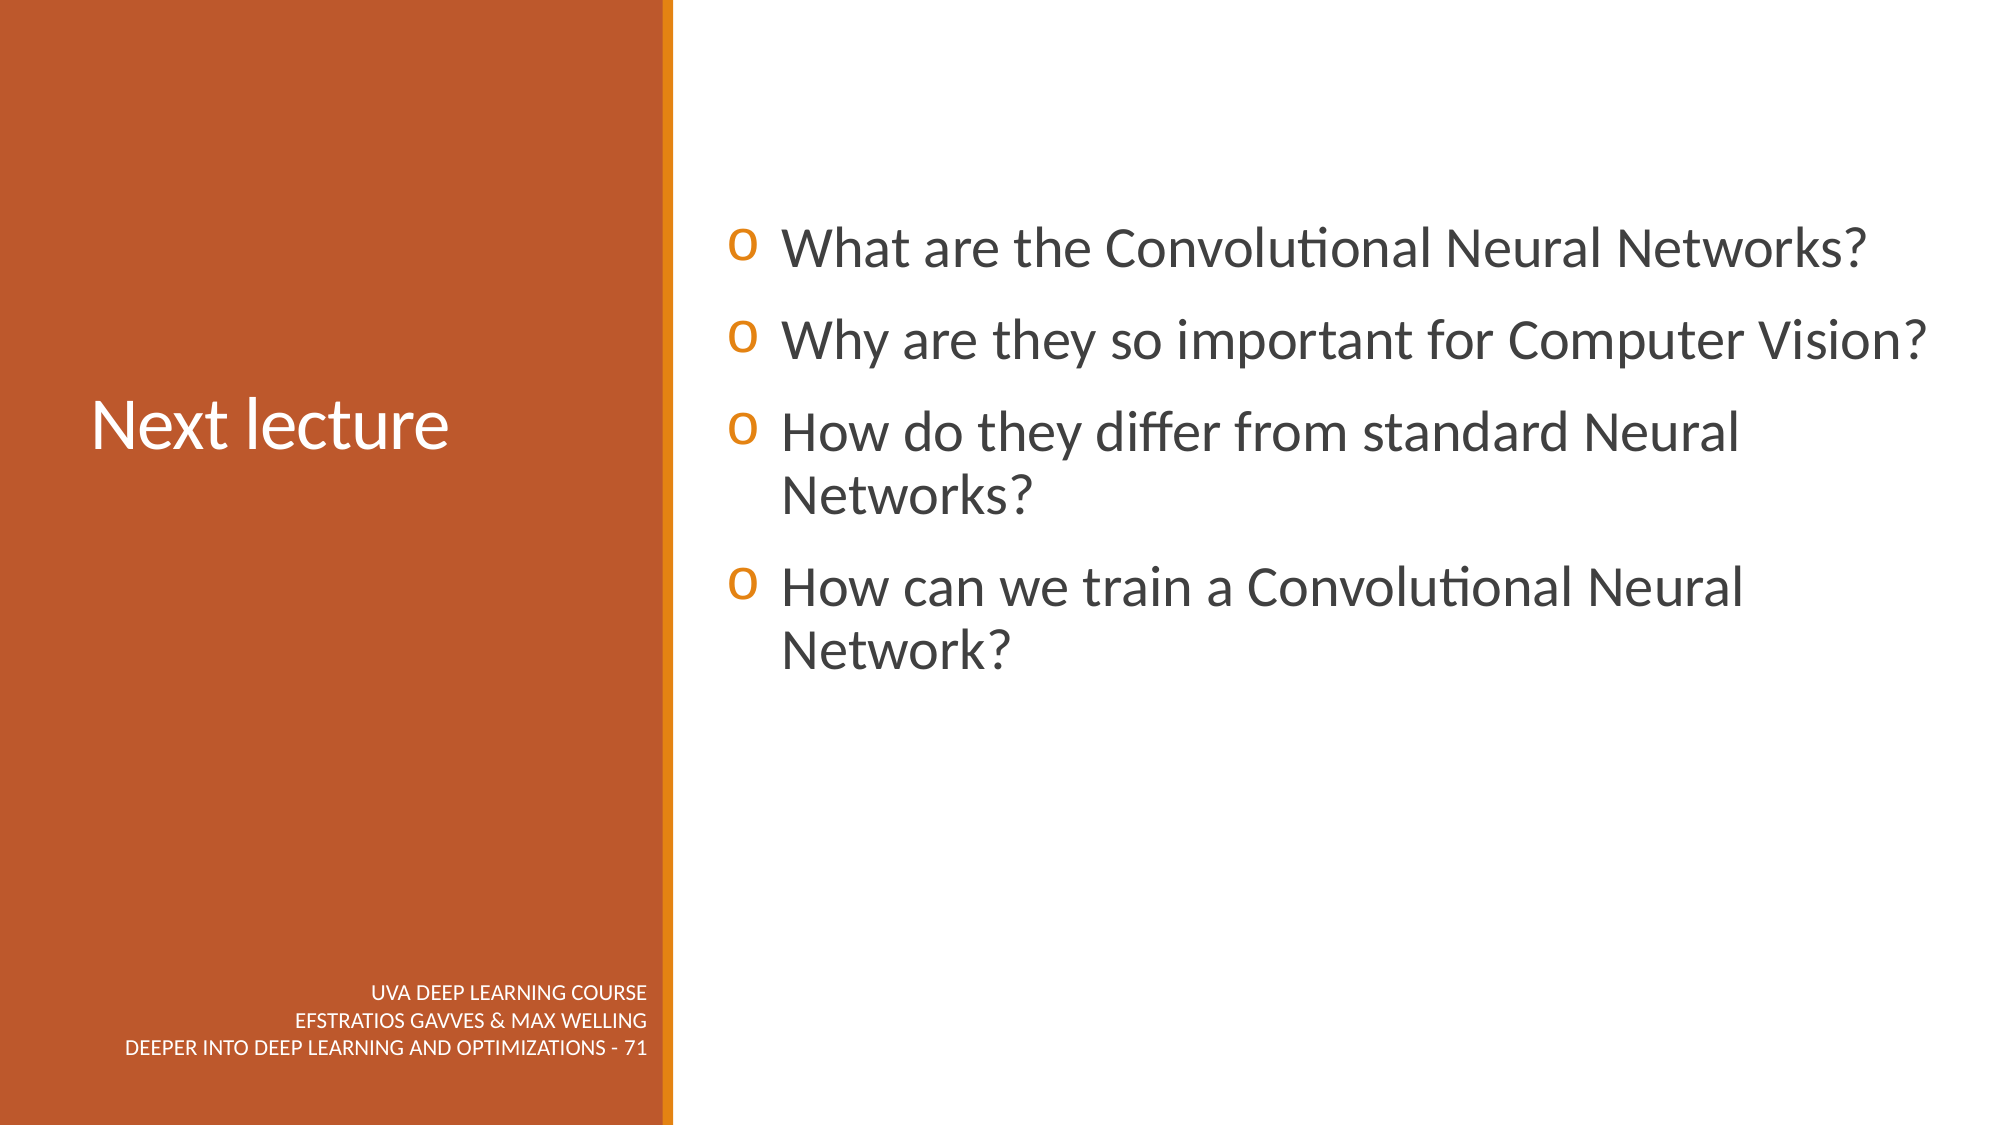

# Next lecture
What are the Convolutional Neural Networks?
Why are they so important for Computer Vision?
How do they differ from standard Neural Networks?
How can we train a Convolutional Neural Network?